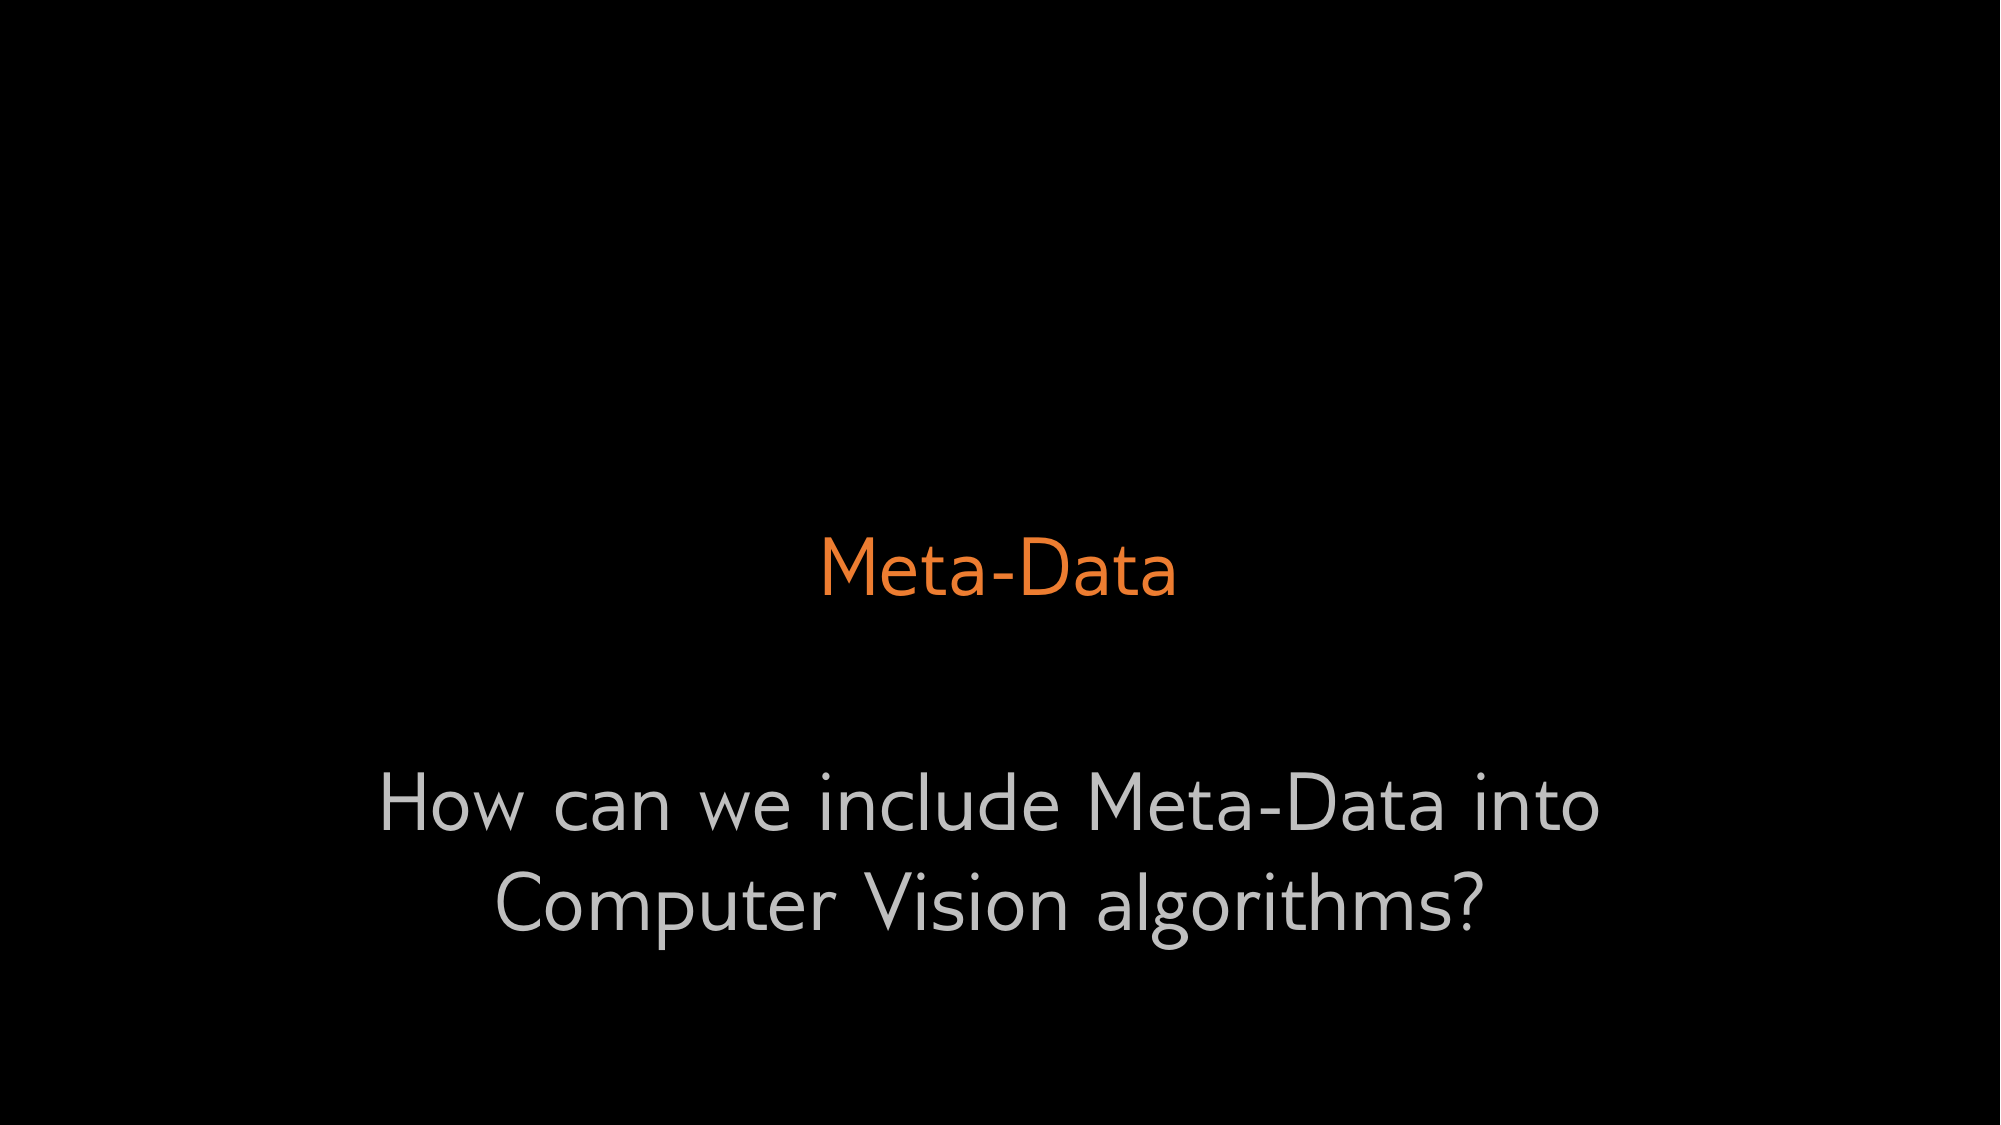

Meta-Data
How can we include Meta-Data into
Computer Vision algorithms?